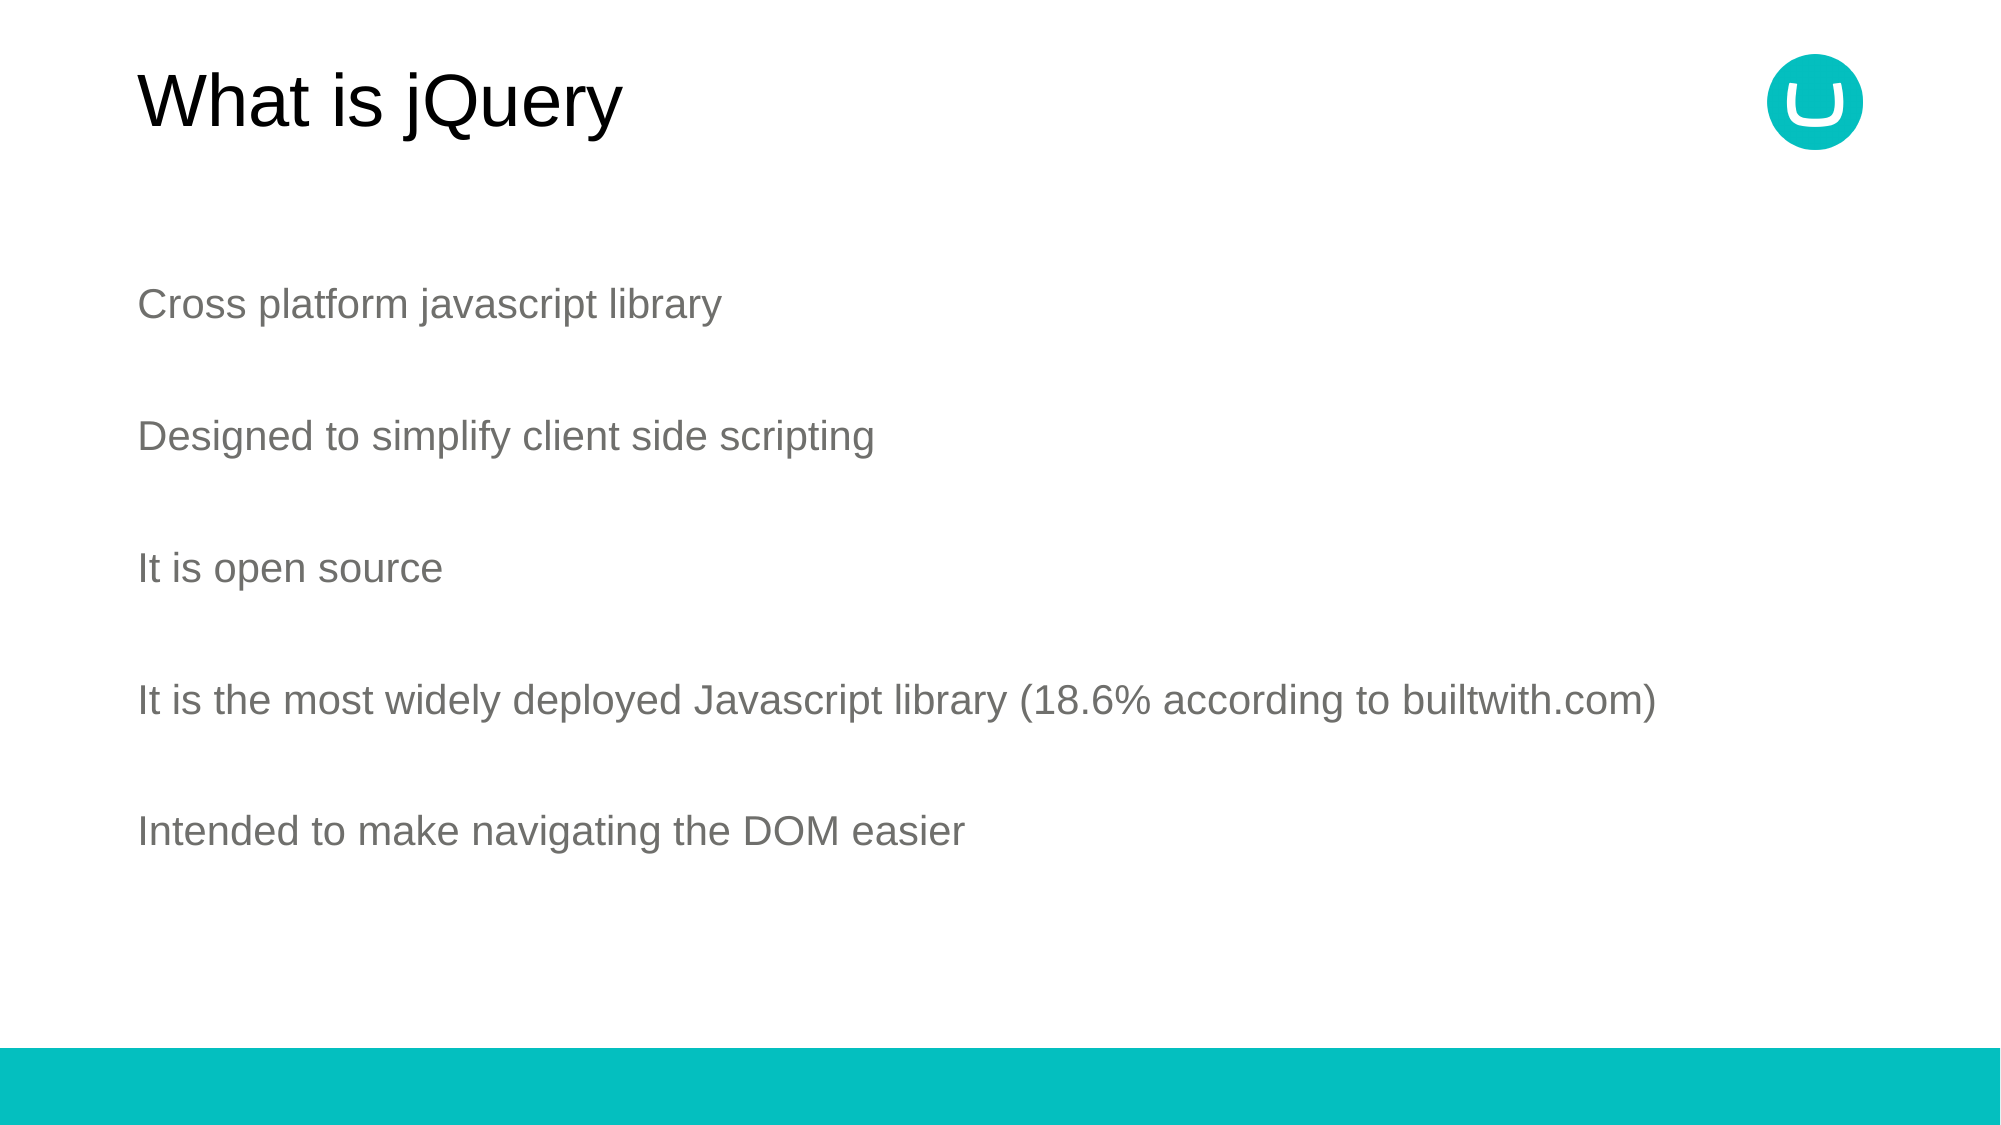

# What is jQuery
Cross platform javascript library

Designed to simplify client side scripting

It is open source

It is the most widely deployed Javascript library (18.6% according to builtwith.com)

Intended to make navigating the DOM easier